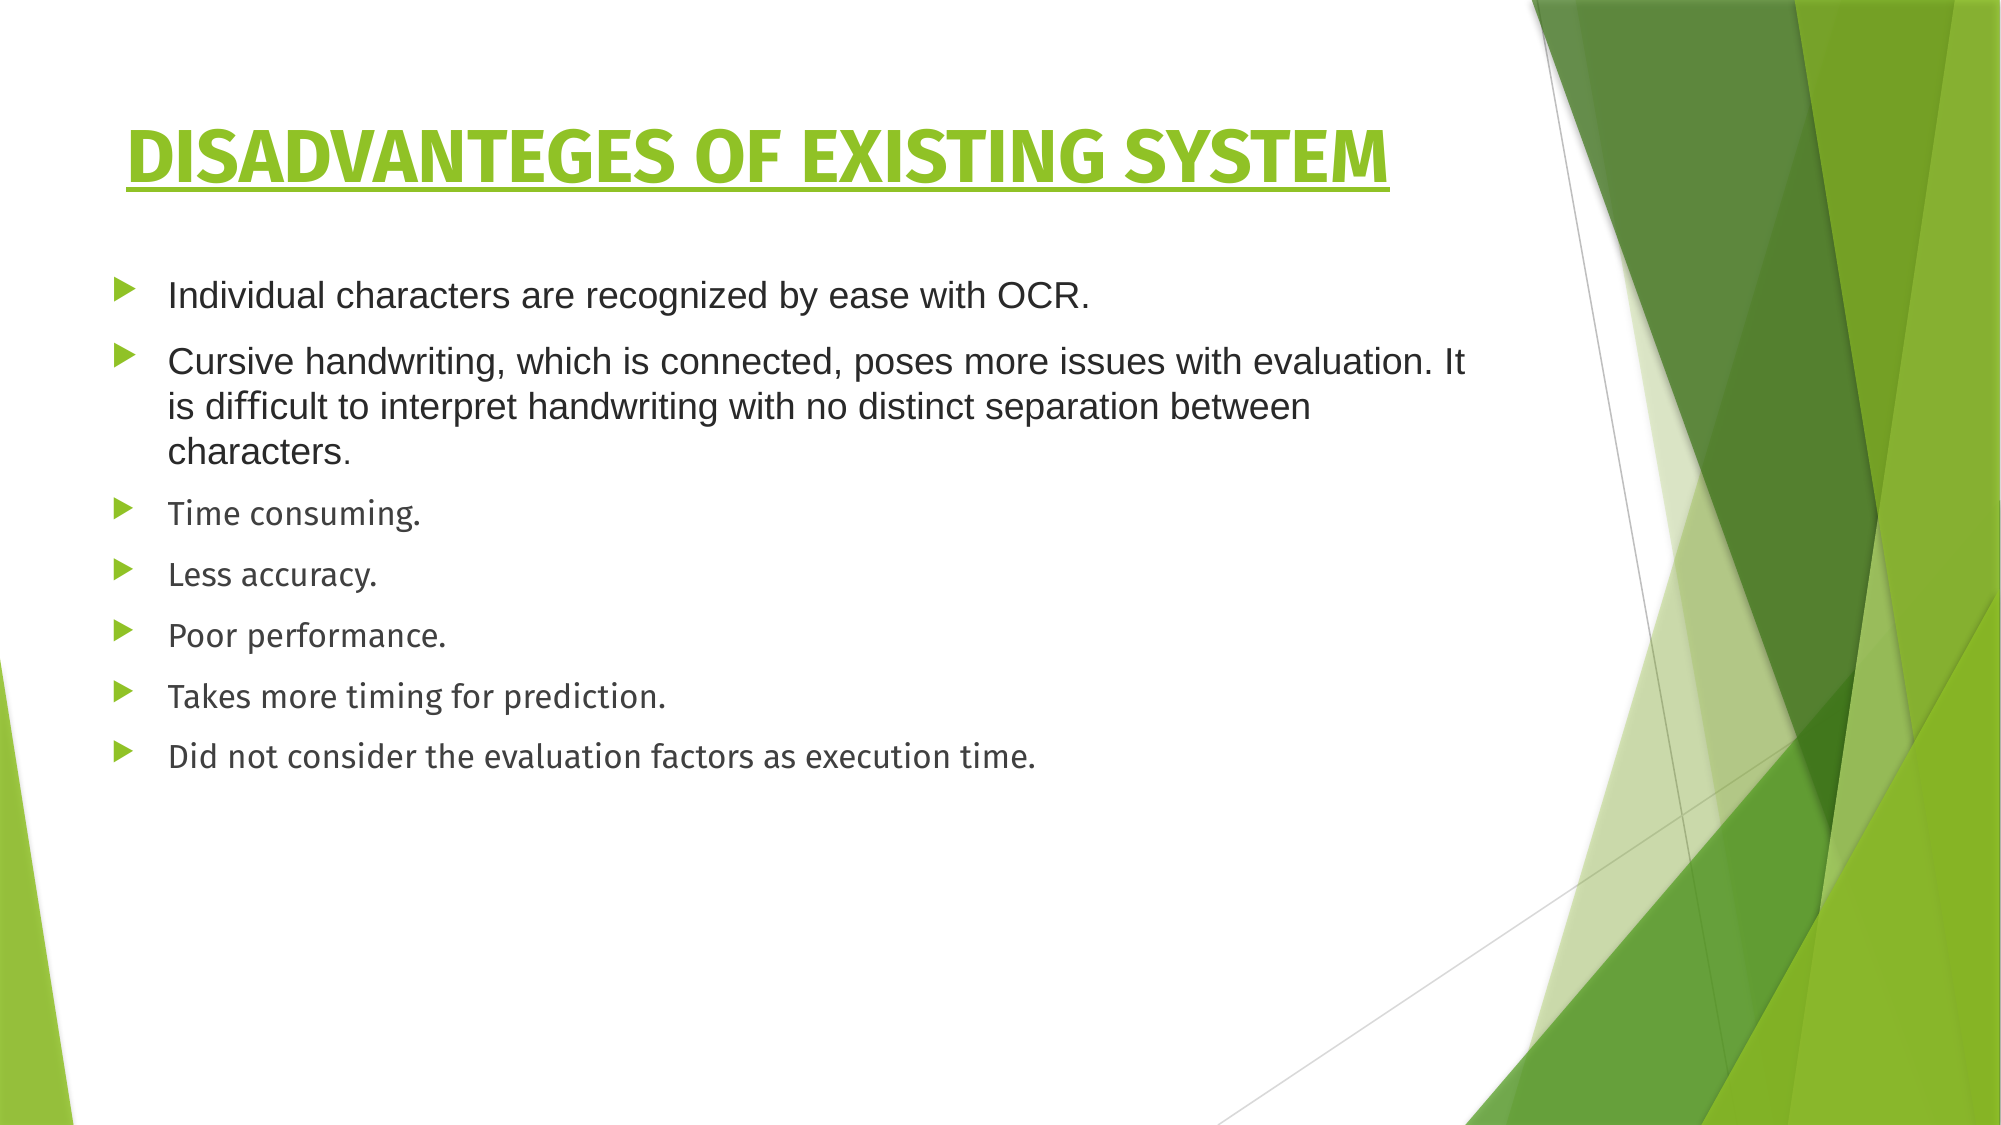

# DISADVANTEGES OF EXISTING SYSTEM
Individual characters are recognized by ease with OCR.
Cursive handwriting, which is connected, poses more issues with evaluation. It is diﬃcult to interpret handwriting with no distinct separation between characters.
Time consuming.
Less accuracy.
Poor performance.
Takes more timing for prediction.
Did not consider the evaluation factors as execution time.